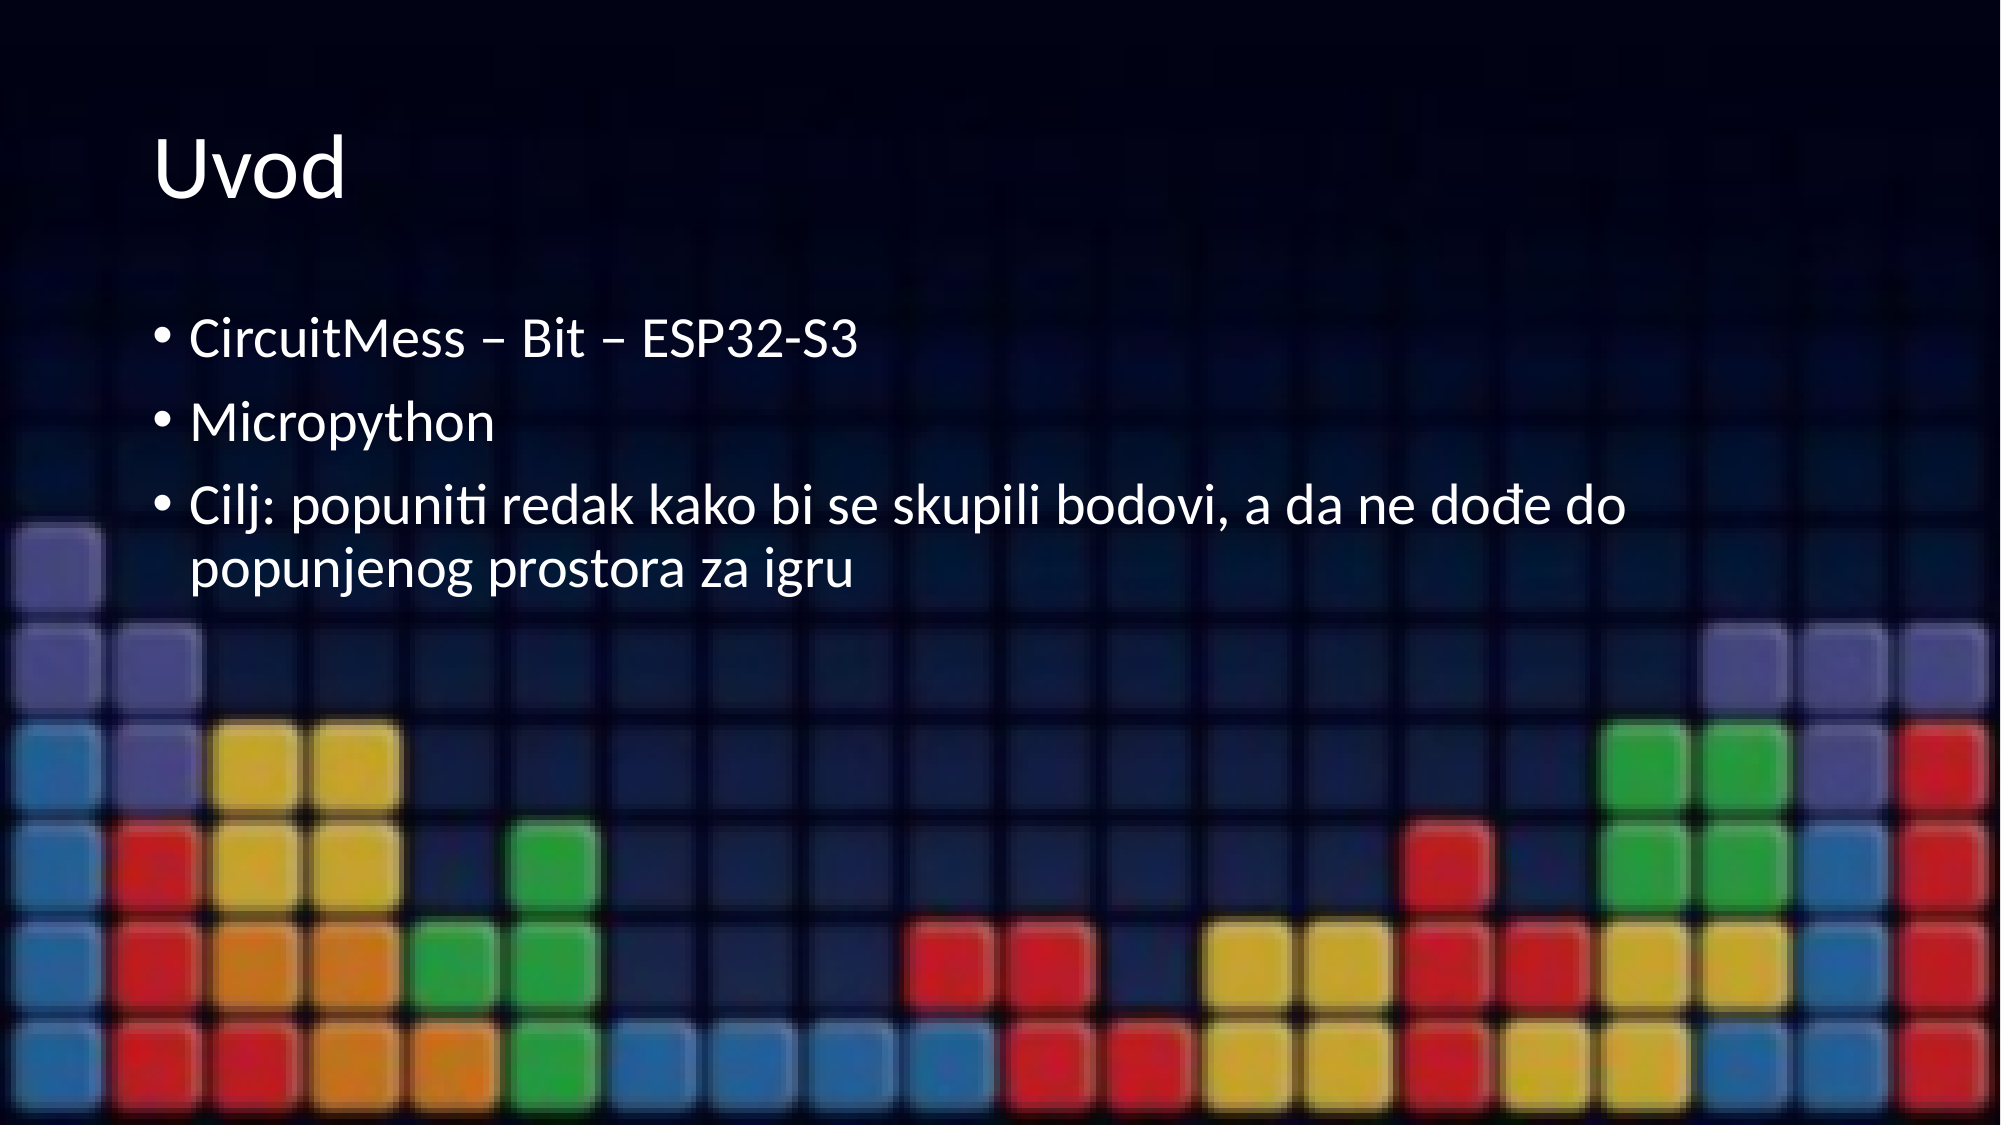

# Uvod
CircuitMess – Bit – ESP32-S3
Micropython
Cilj: popuniti redak kako bi se skupili bodovi, a da ne dođe do popunjenog prostora za igru